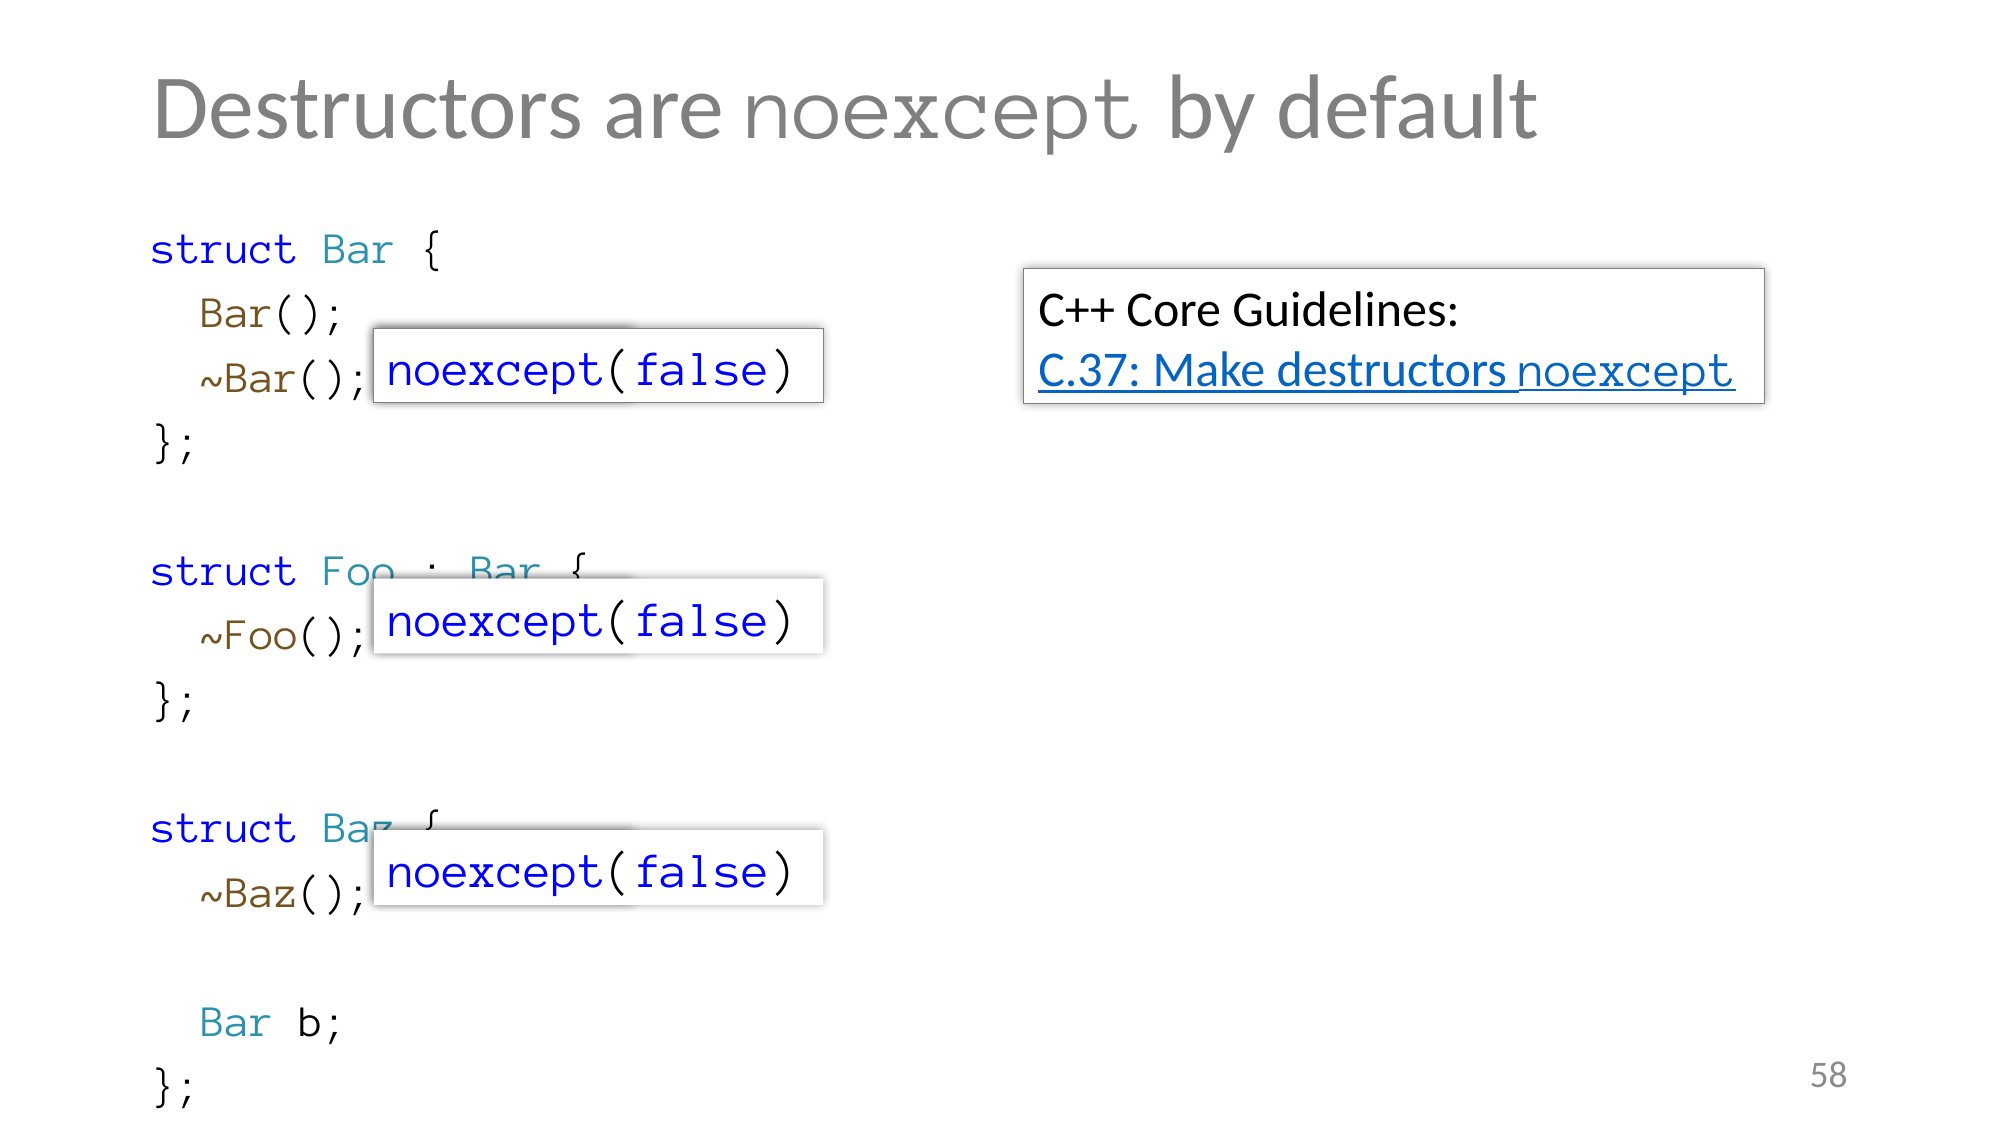

# Destructors are noexcept by default
struct Bar {
  Bar();
  ~Bar();
};

struct Foo : Bar {
  ~Foo();
};

struct Baz {
  ~Baz();

  Bar b;
};
C++ Core Guidelines:
C.37: Make destructors noexcept
noexcept
noexcept(false)
noexcept
noexcept(false)
noexcept(false)
noexcept
58